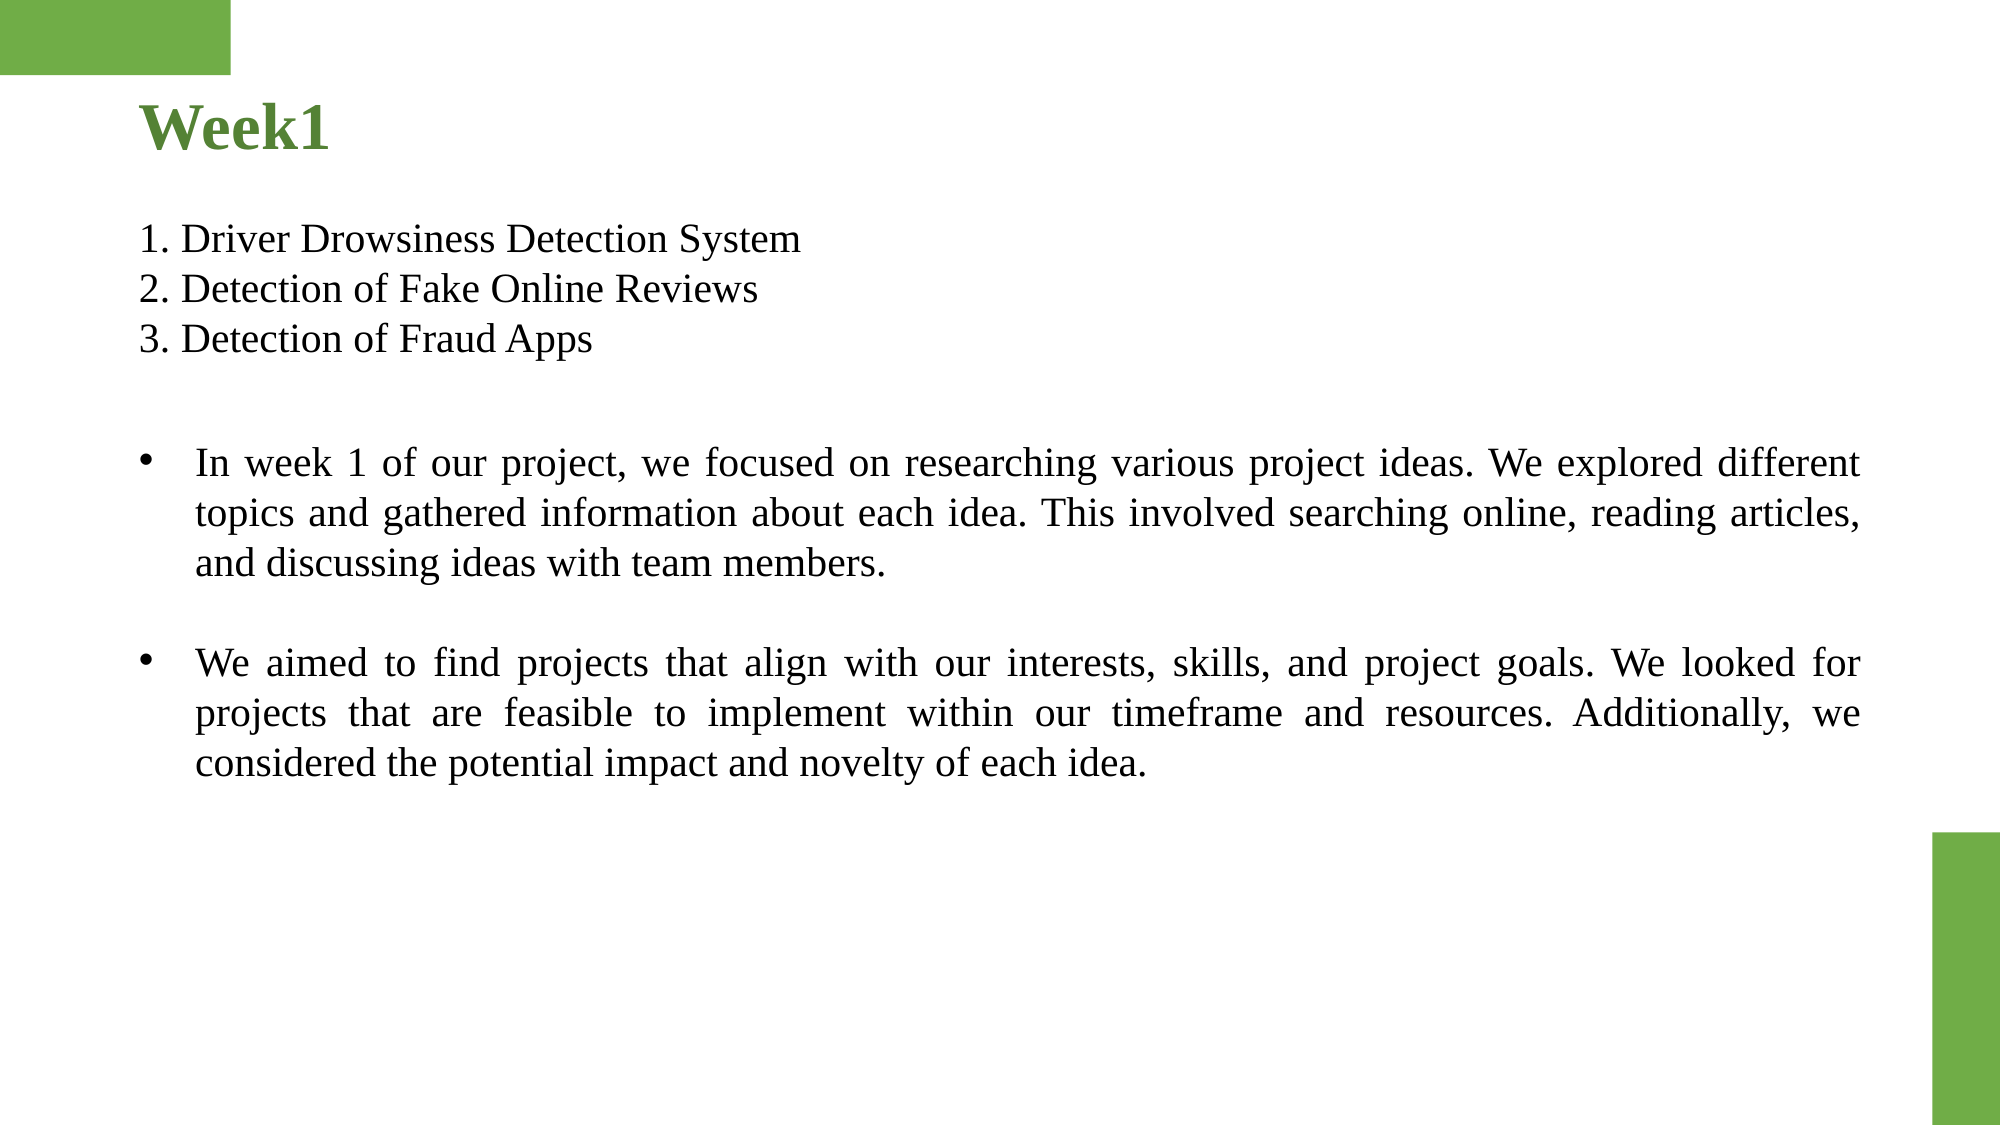

Week1

1. Driver Drowsiness Detection System
2. Detection of Fake Online Reviews
3. Detection of Fraud Apps
In week 1 of our project, we focused on researching various project ideas. We explored different topics and gathered information about each idea. This involved searching online, reading articles, and discussing ideas with team members.

We aimed to find projects that align with our interests, skills, and project goals. We looked for projects that are feasible to implement within our timeframe and resources. Additionally, we considered the potential impact and novelty of each idea.